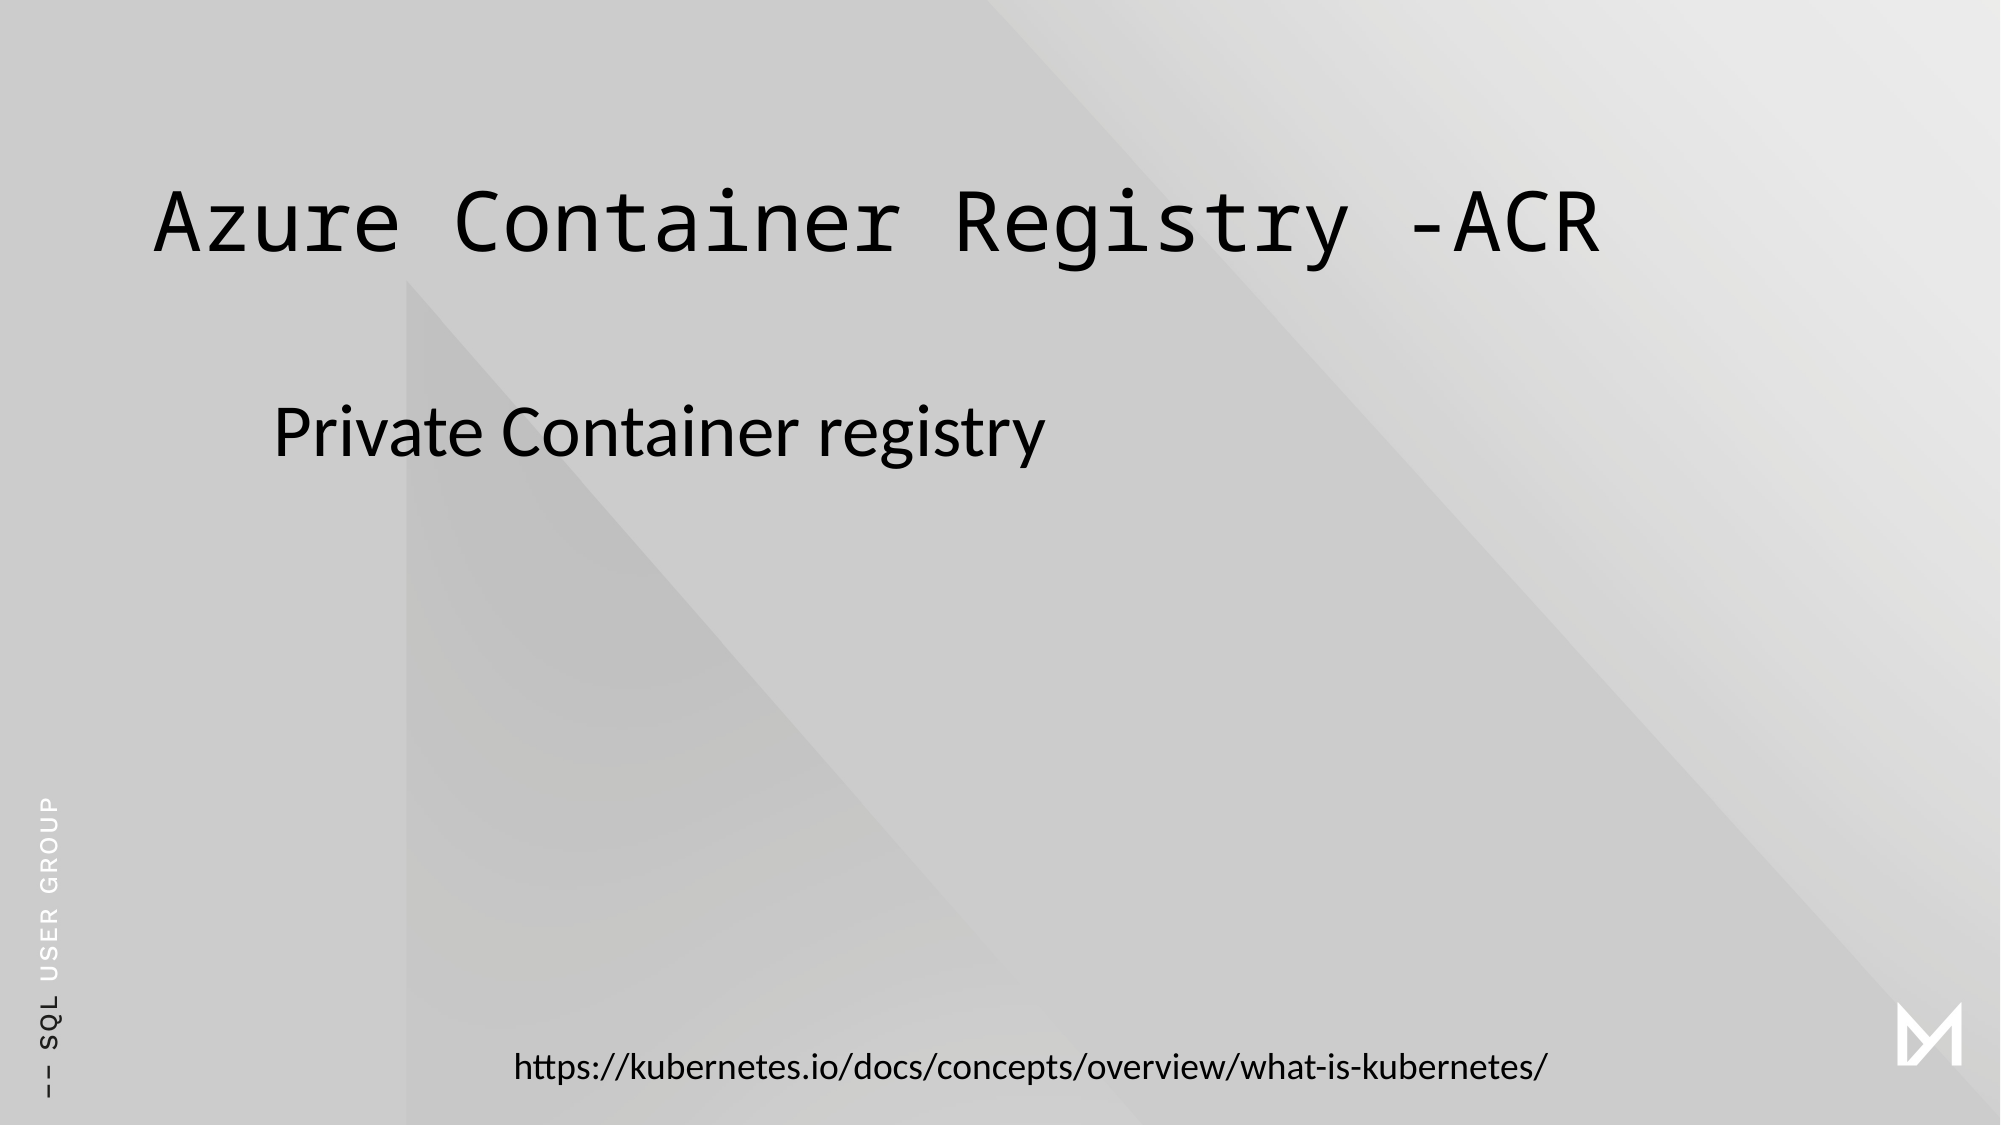

# Azure Container Registry -ACR
Private Container registry
https://kubernetes.io/docs/concepts/overview/what-is-kubernetes/